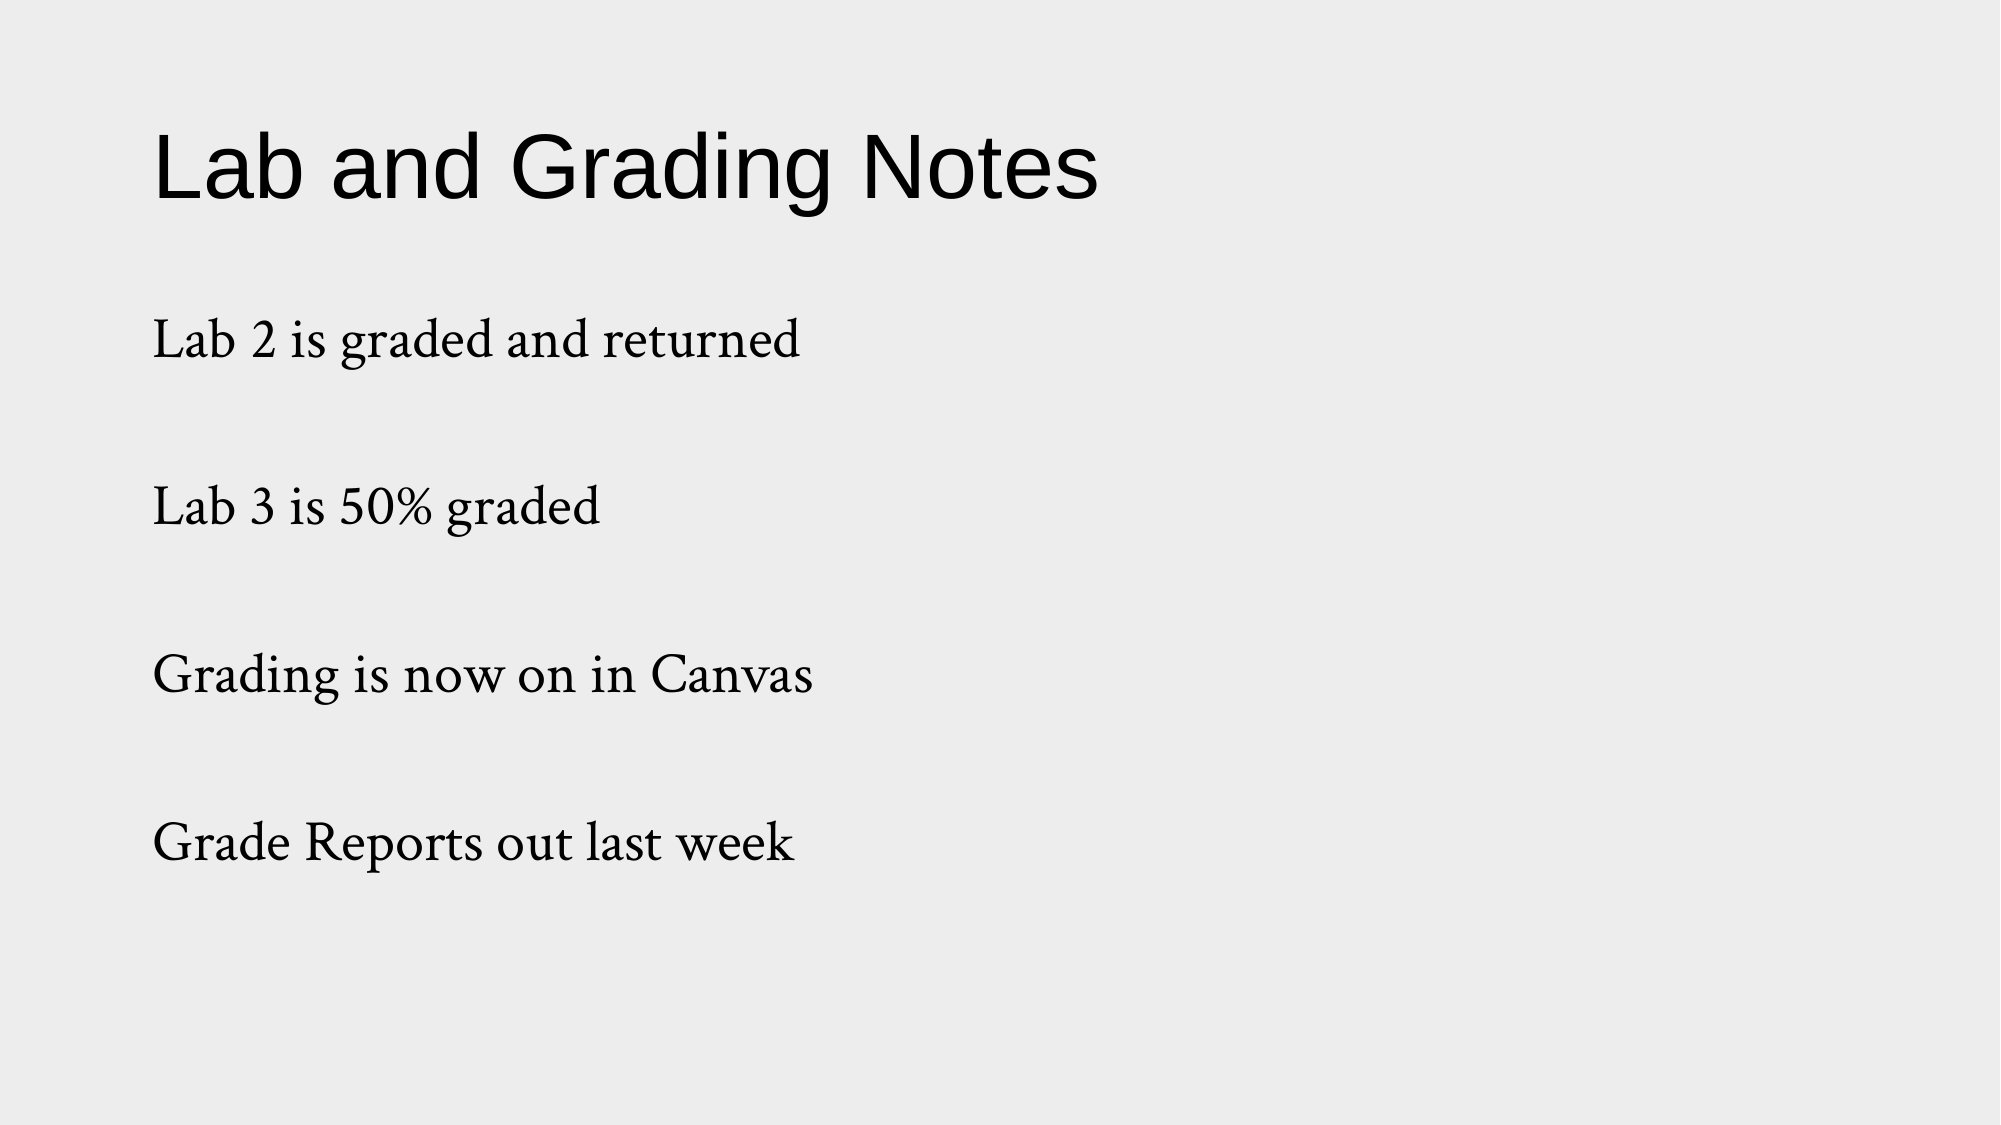

# Lab and Grading Notes
Lab 2 is graded and returned

Lab 3 is 50% graded

Grading is now on in Canvas

Grade Reports out last week